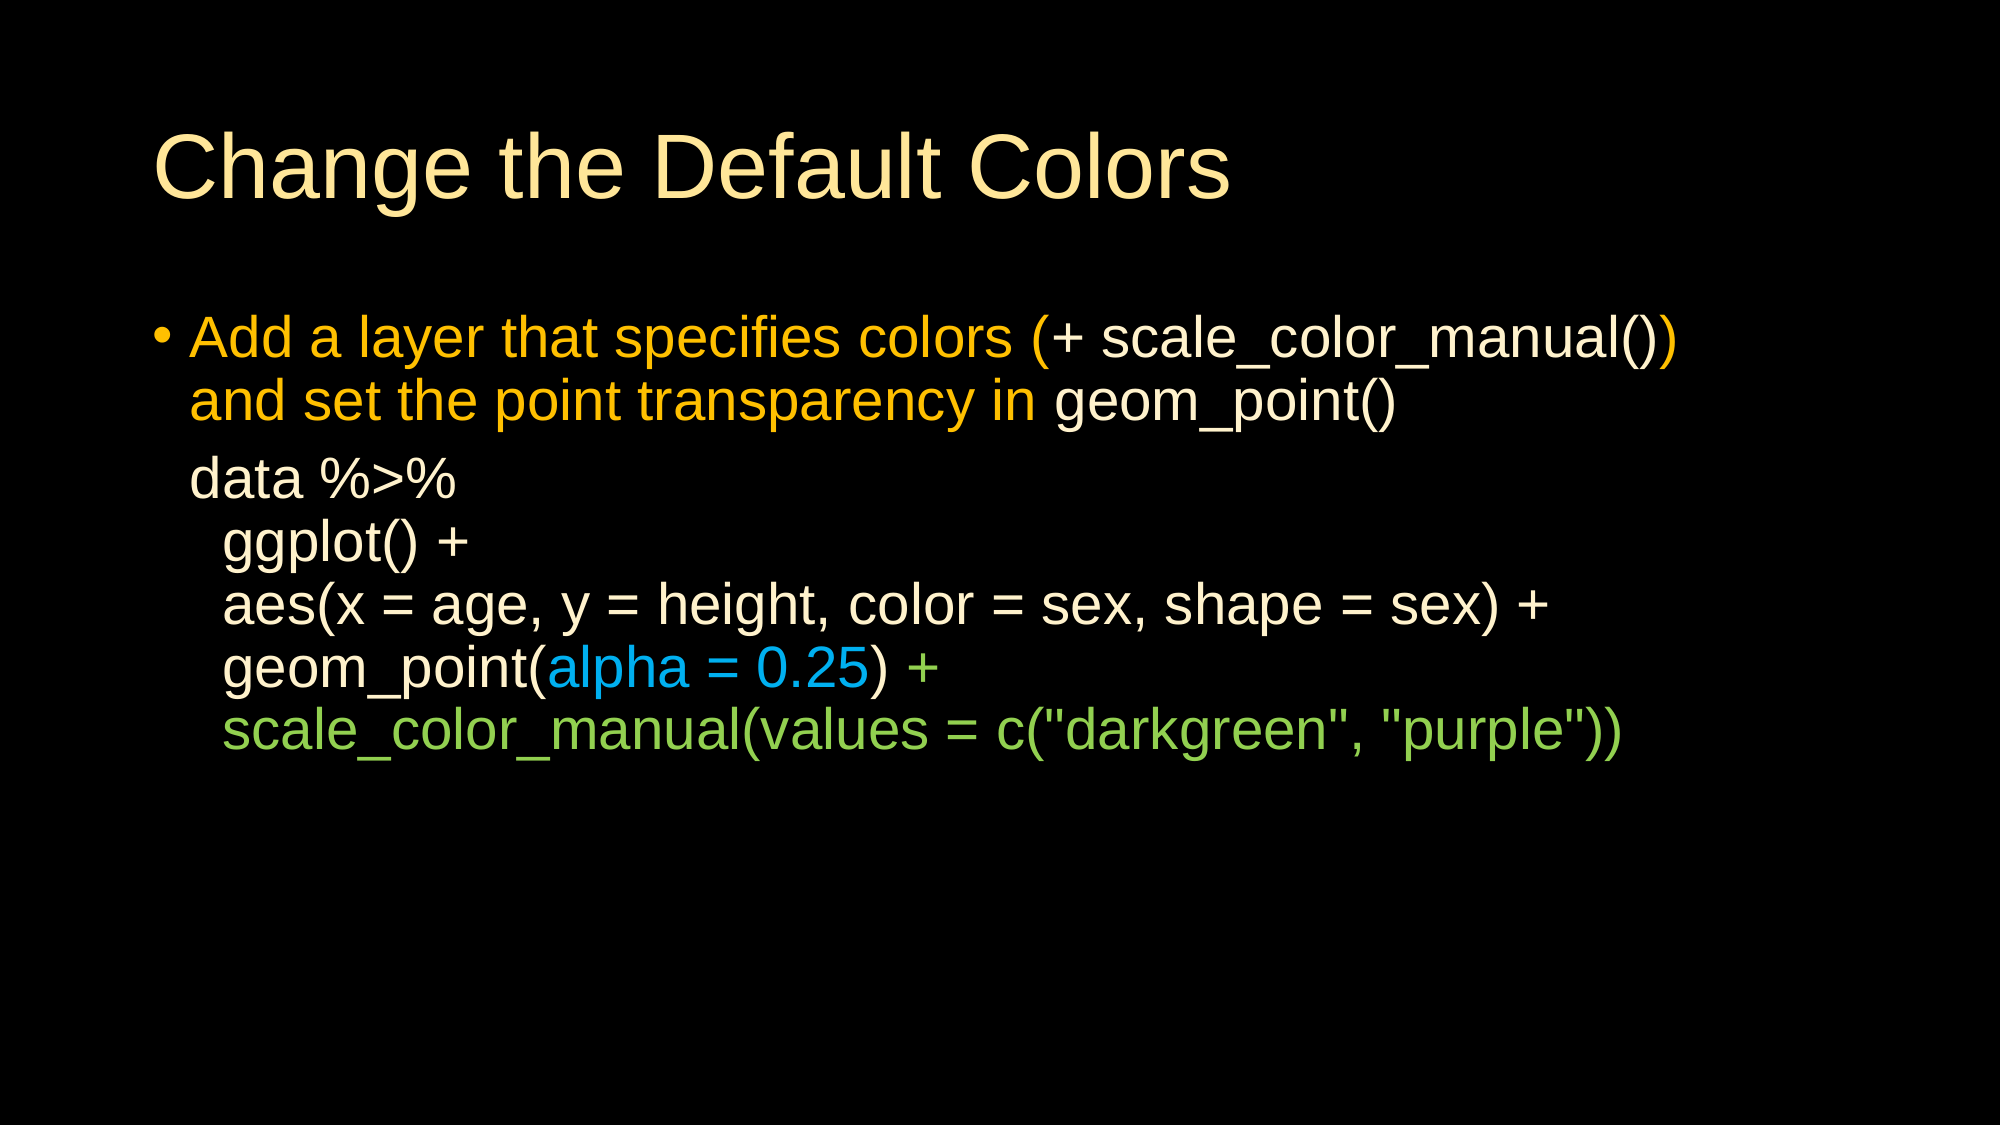

# Change the Default Colors
Add a layer that specifies colors (+ scale_color_manual())
and set the point transparency in geom_point()
data %>%
  ggplot() +
  aes(x = age, y = height, color = sex, shape = sex) +
  geom_point(alpha = 0.25) +
  scale_color_manual(values = c("darkgreen", "purple"))